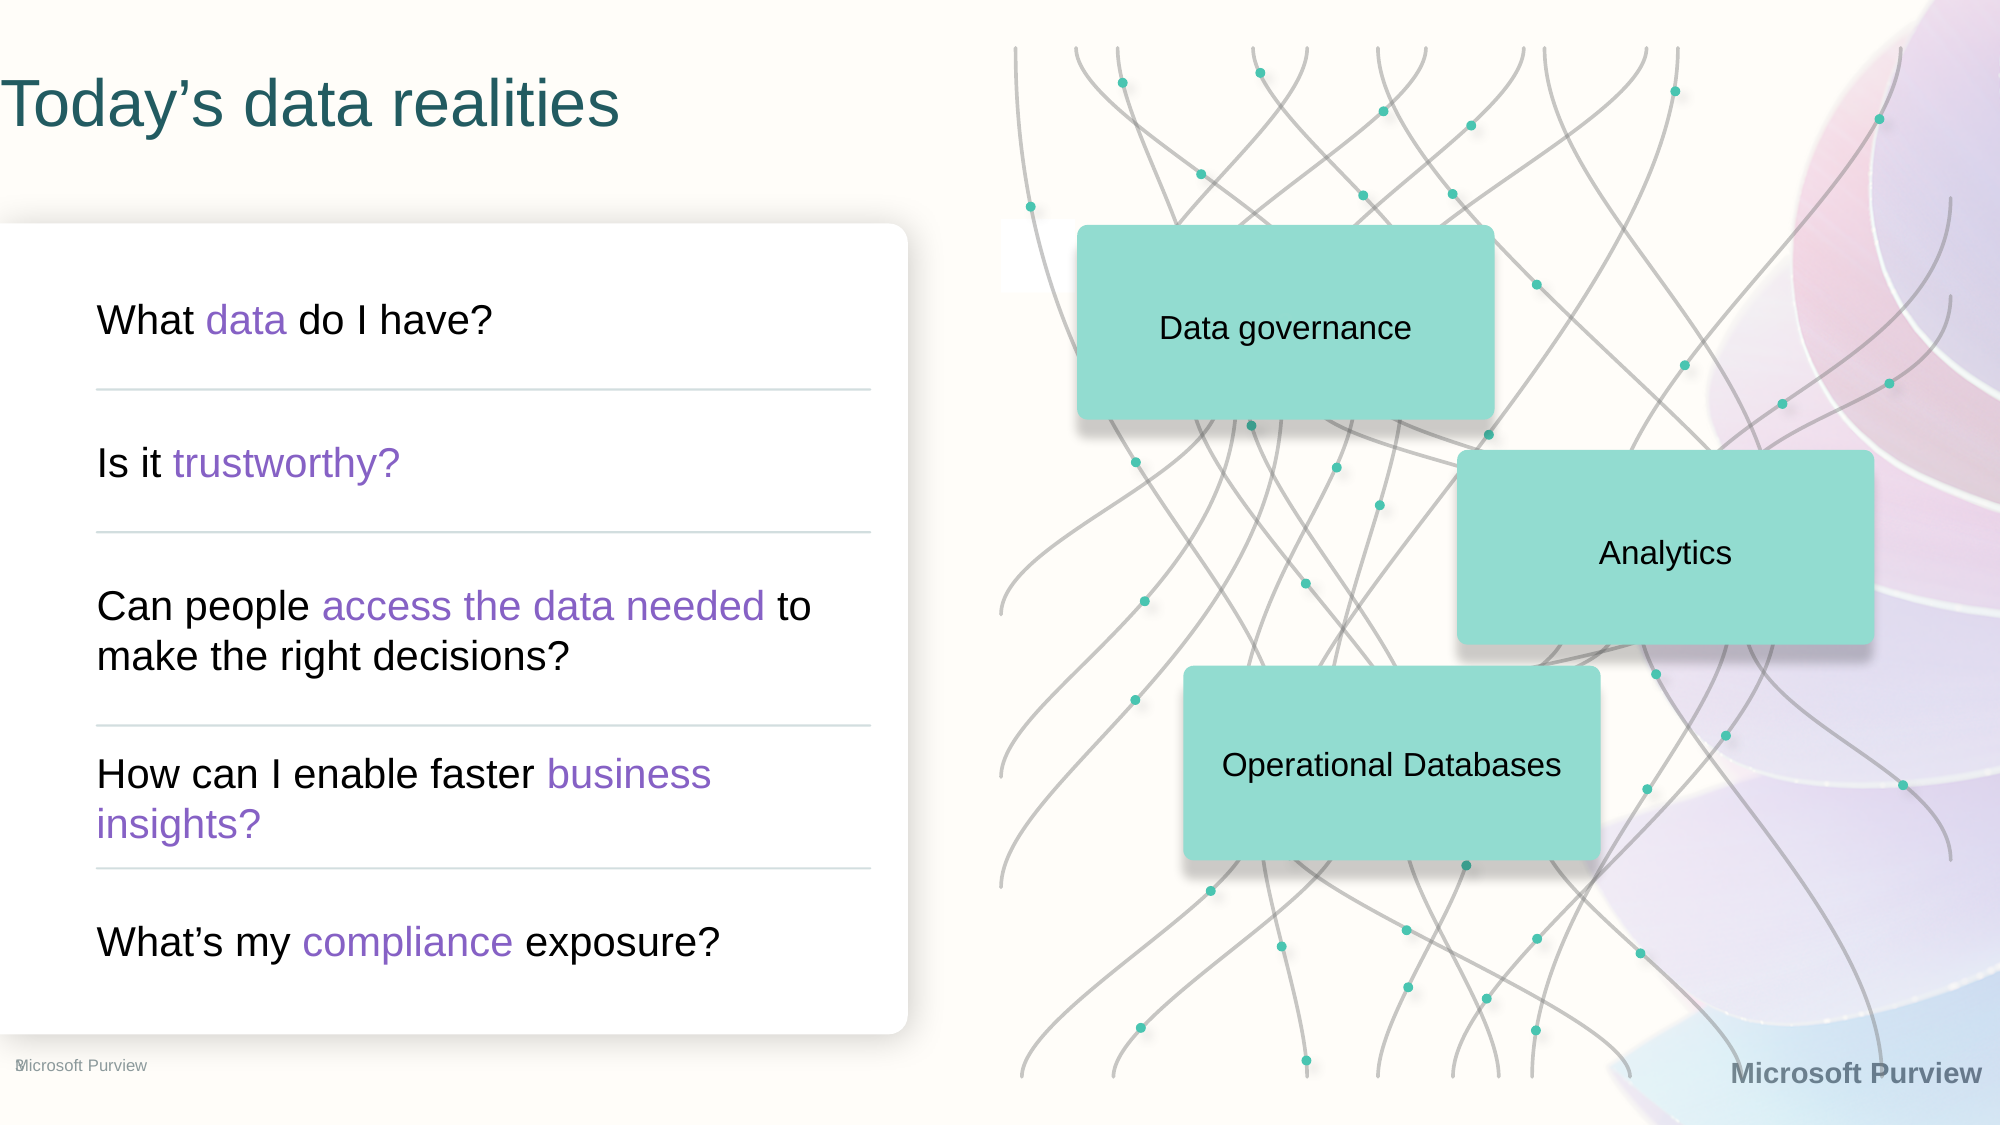

Today’s data realities

3

What data do I have?
Data governance

Is it trustworthy?
2

Analytics
Can people access the data needed to make the right decisions?

1

Operational Databases
Operational databases
How can I enable faster business insights?

What’s my compliance exposure?

3
Microsoft Purview